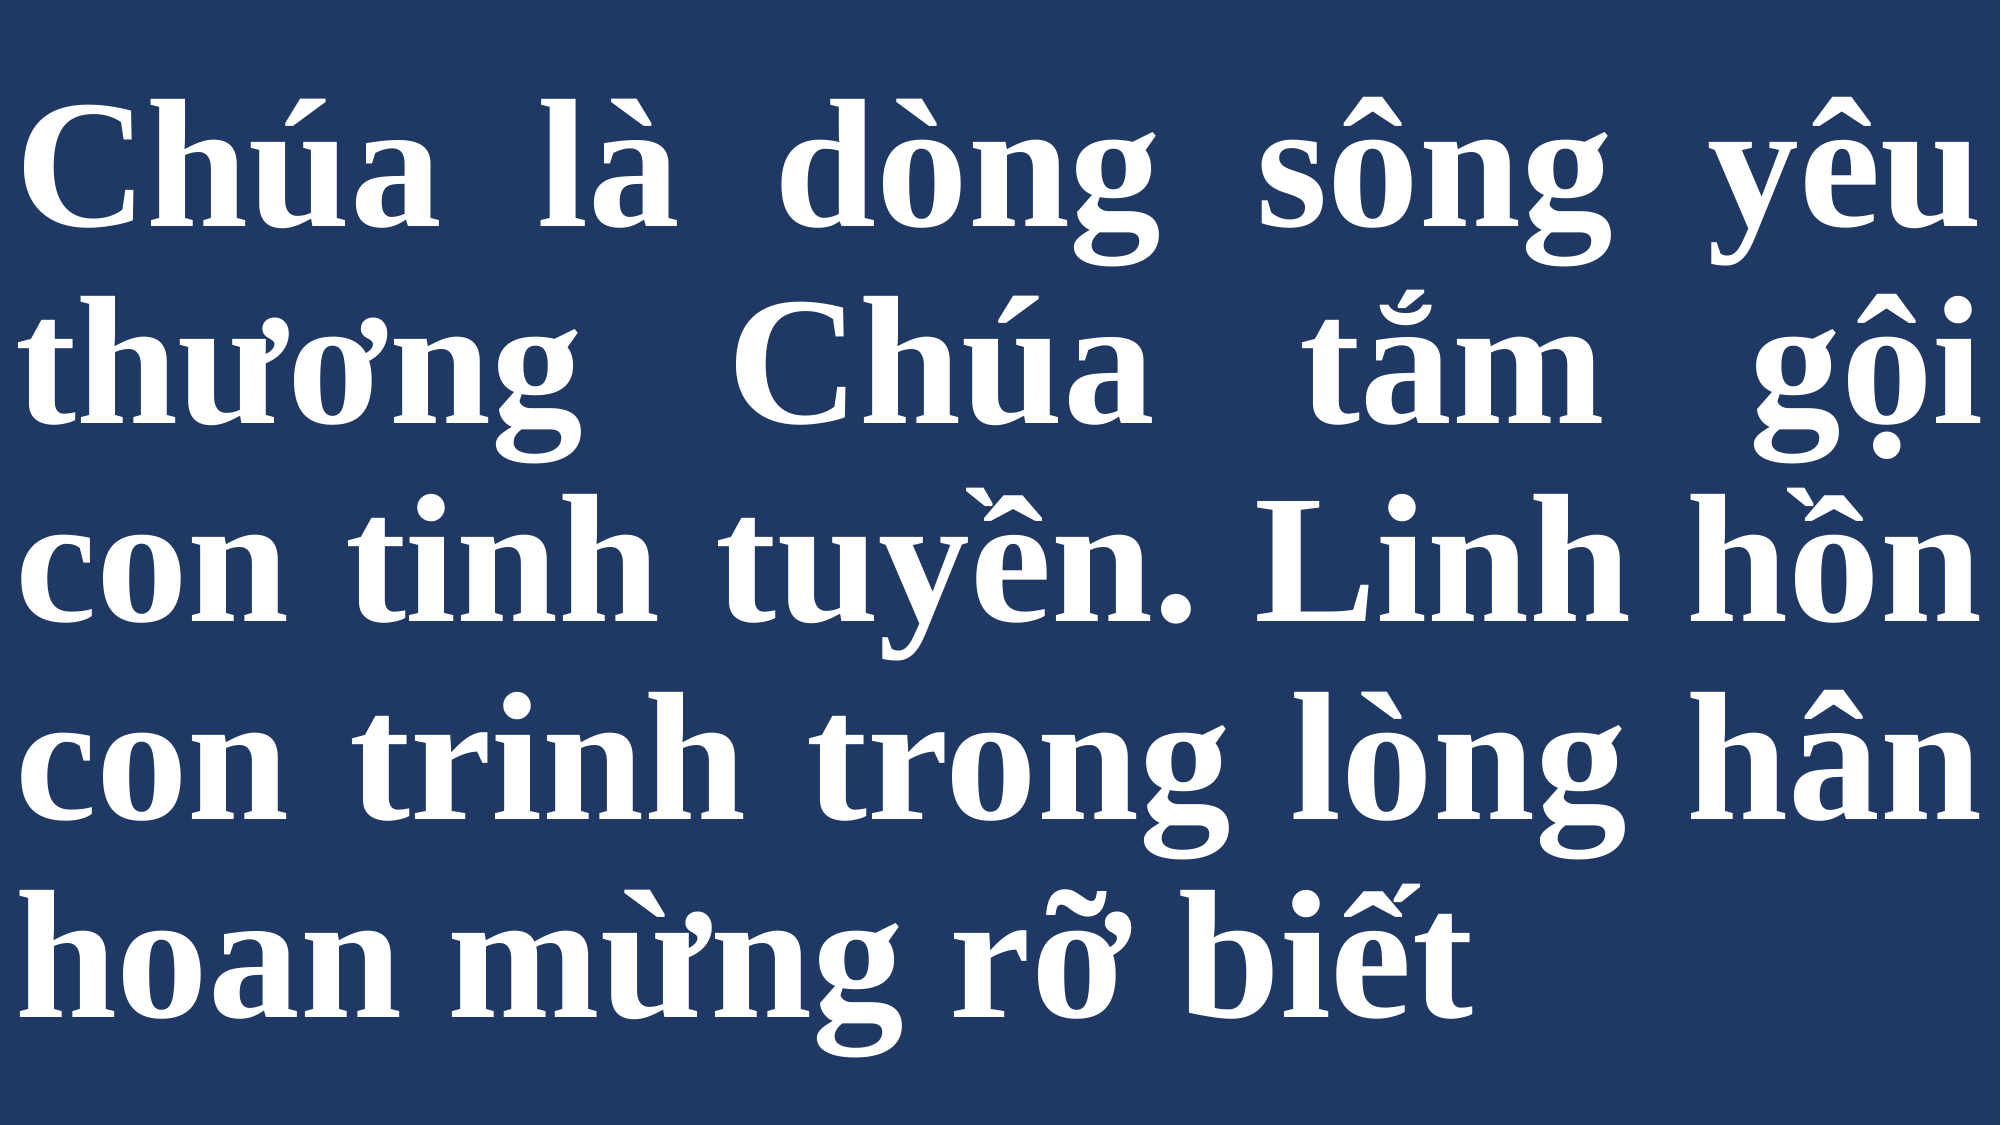

# Chúa là dòng sông yêu thương Chúa tắm gội con tinh tuyền. Linh hồn con trinh trong lòng hân hoan mừng rỡ biết